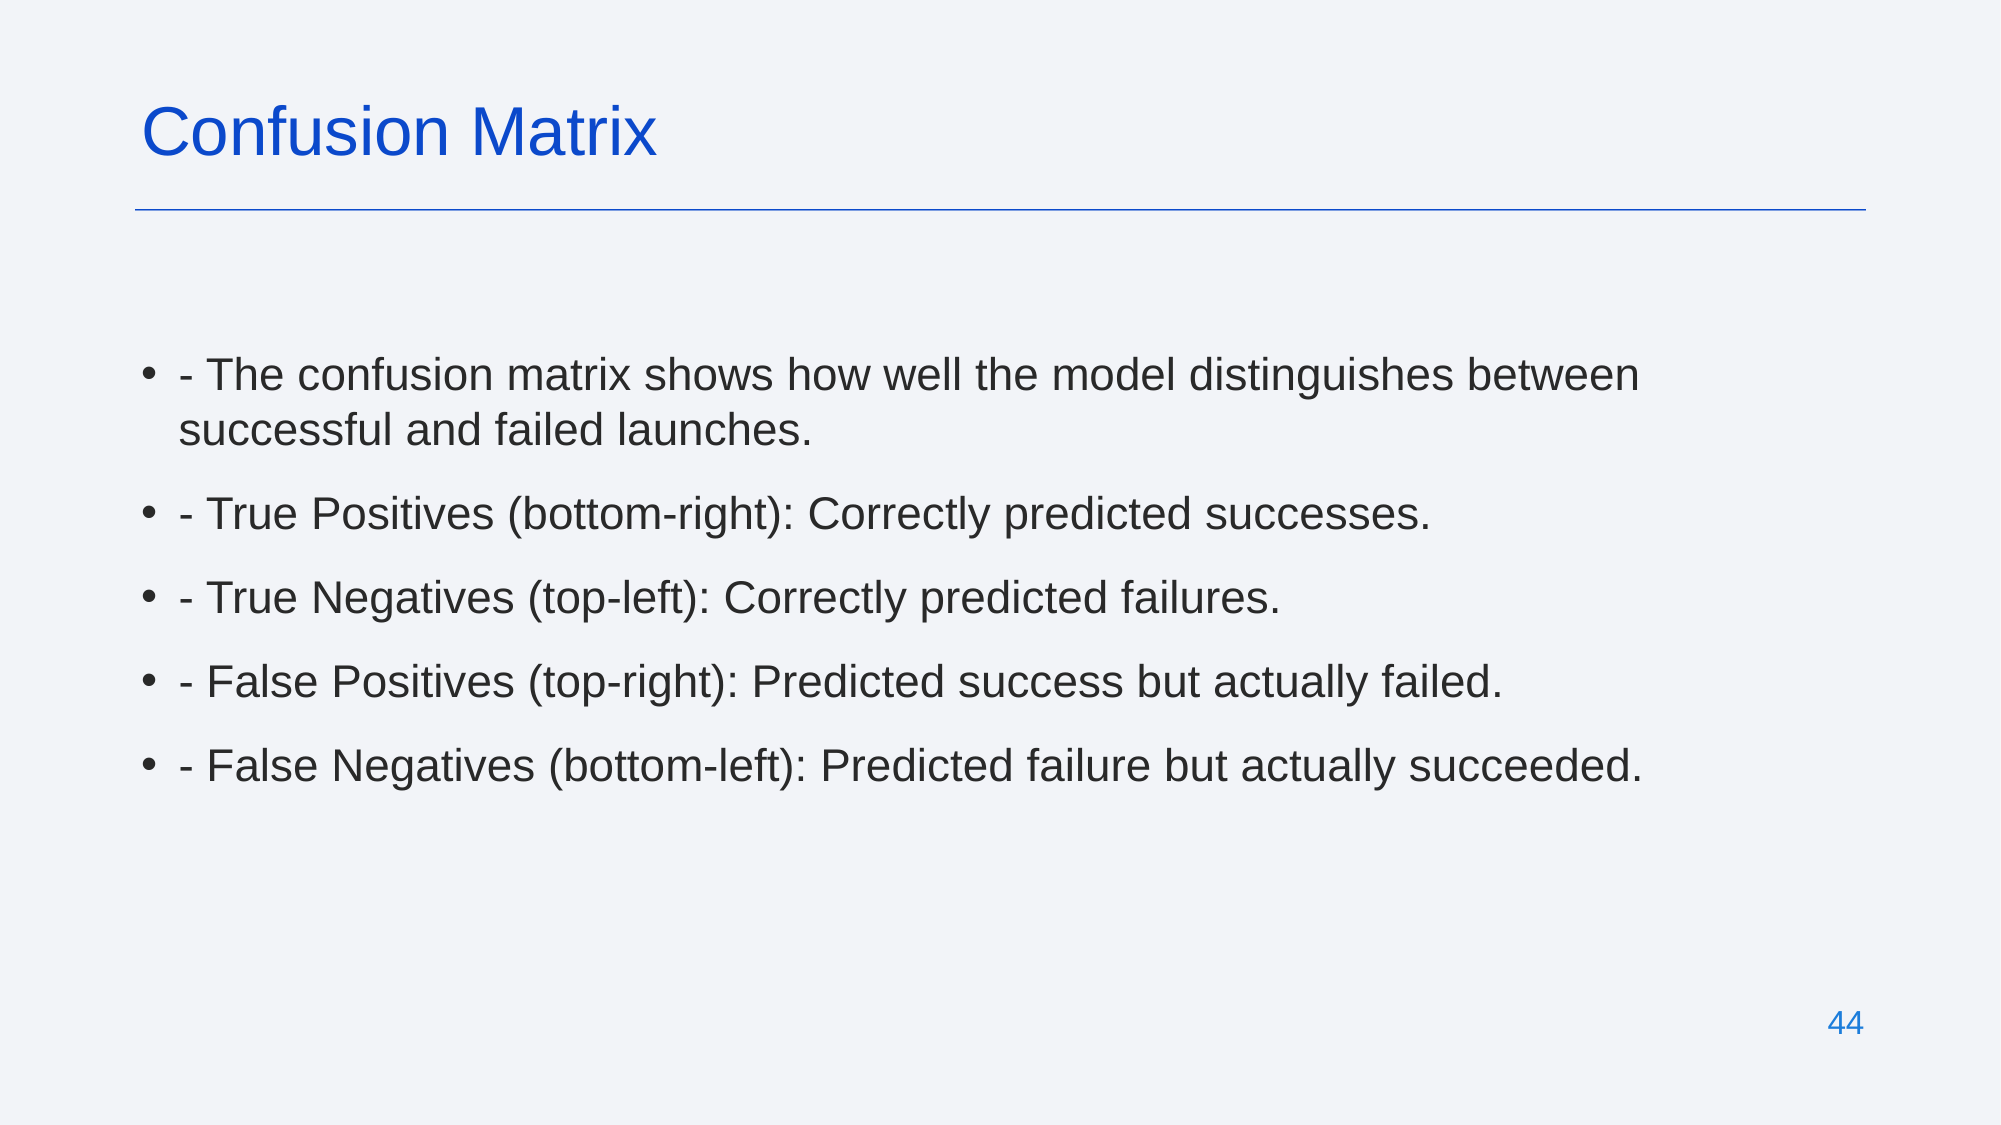

Confusion Matrix
- The confusion matrix shows how well the model distinguishes between successful and failed launches.
- True Positives (bottom-right): Correctly predicted successes.
- True Negatives (top-left): Correctly predicted failures.
- False Positives (top-right): Predicted success but actually failed.
- False Negatives (bottom-left): Predicted failure but actually succeeded.
44